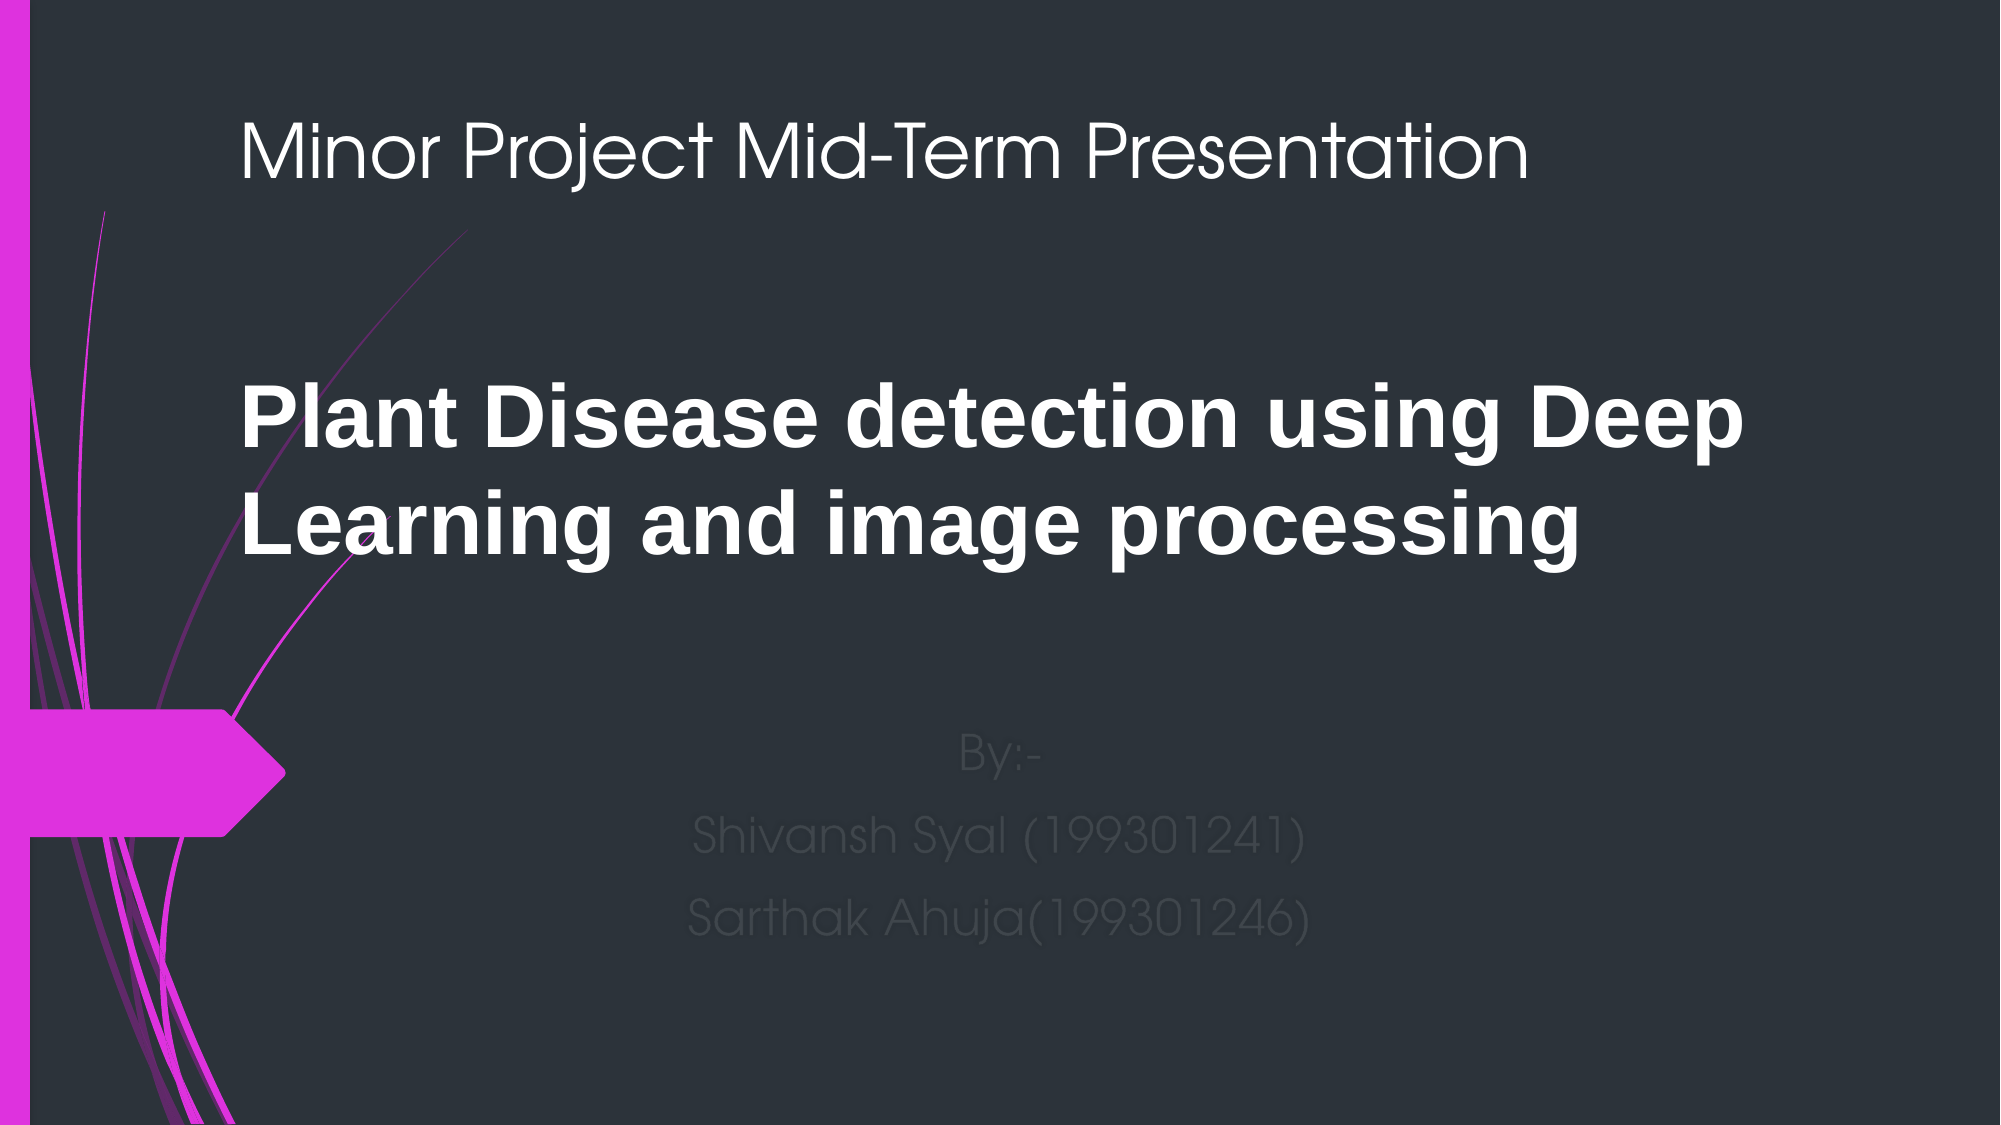

# Minor Project Mid-Term Presentation
Plant Disease detection using Deep Learning and image processing

By:-
Shivansh Syal (199301241)
Sarthak Ahuja(199301246)